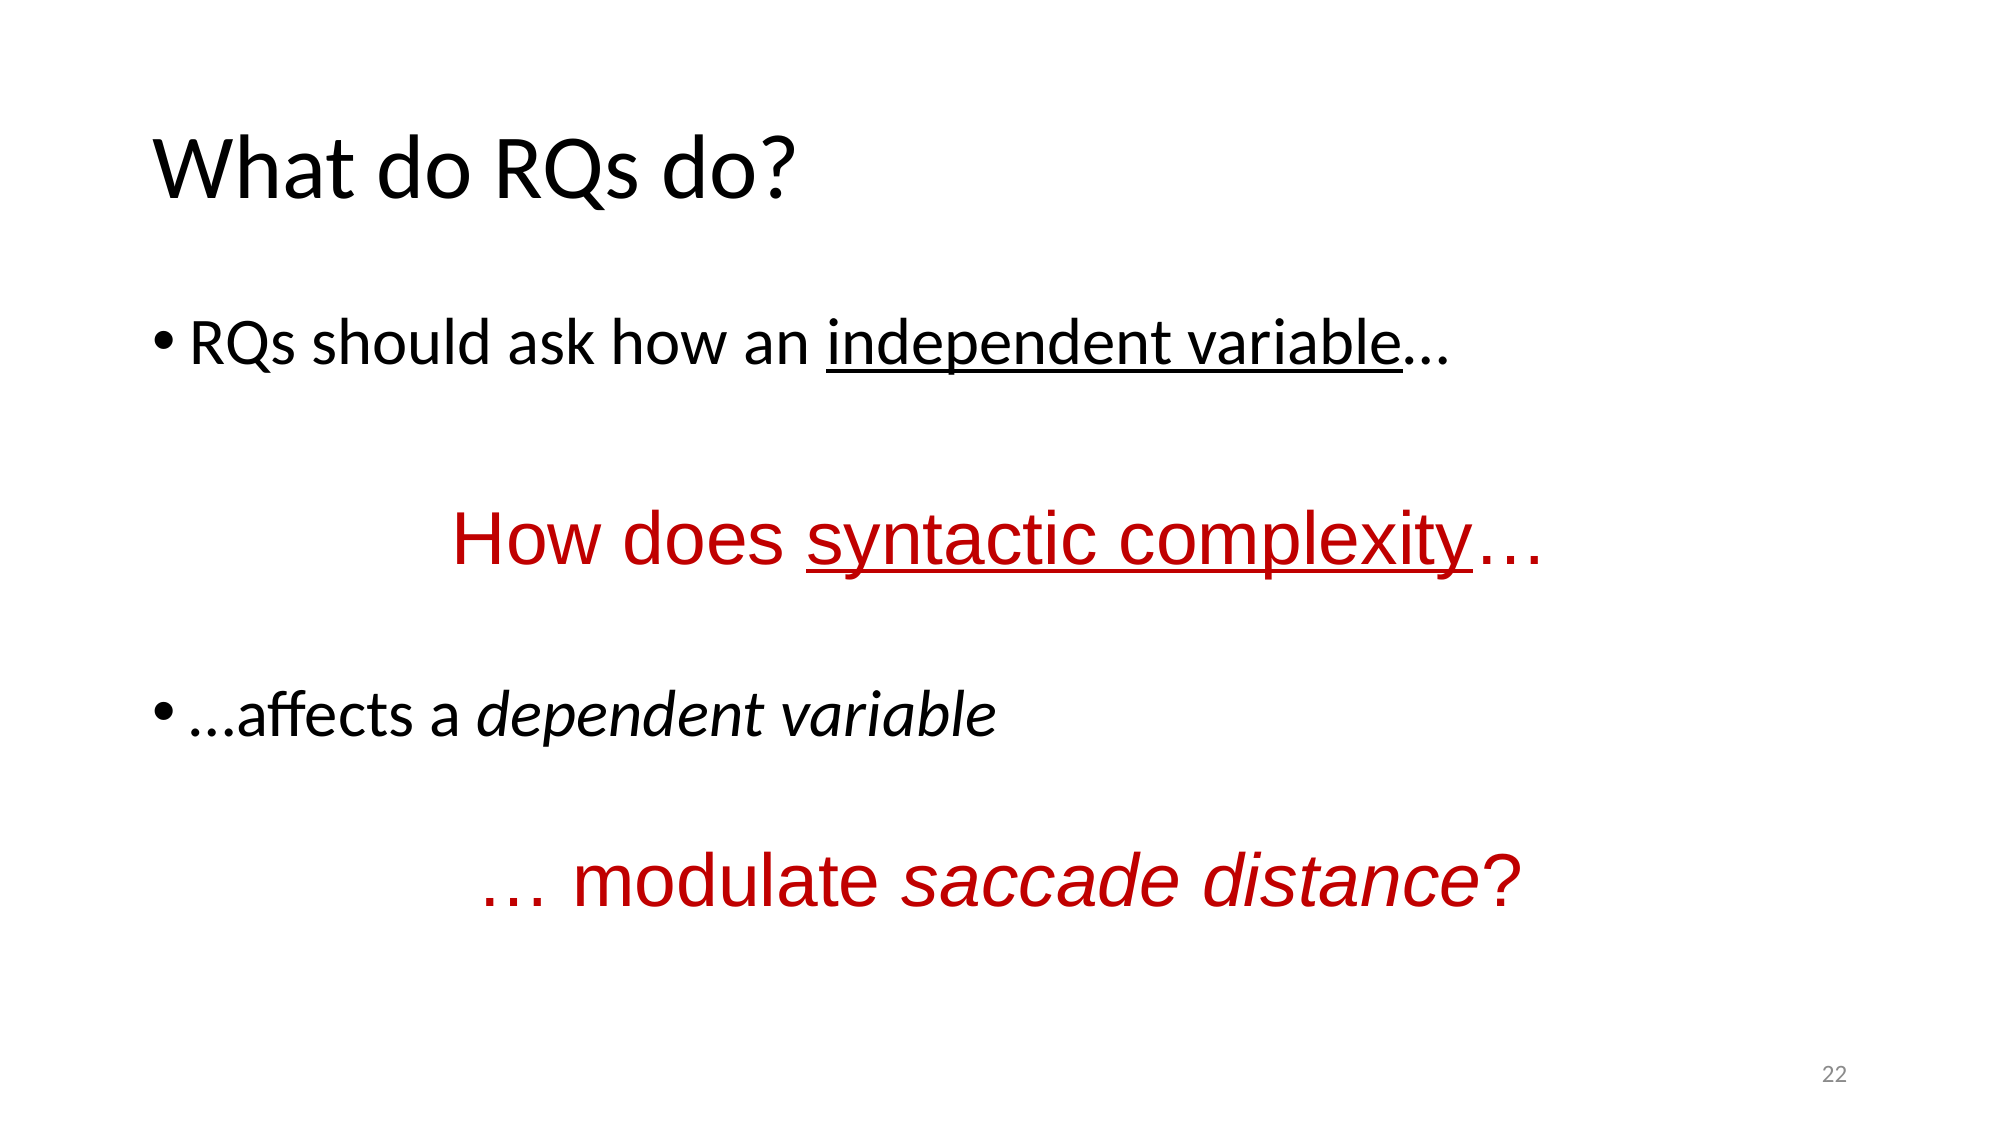

# What do RQs do?
RQs should ask how an independent variable…

…affects a dependent variable
How does syntactic complexity…
… modulate saccade distance?
22